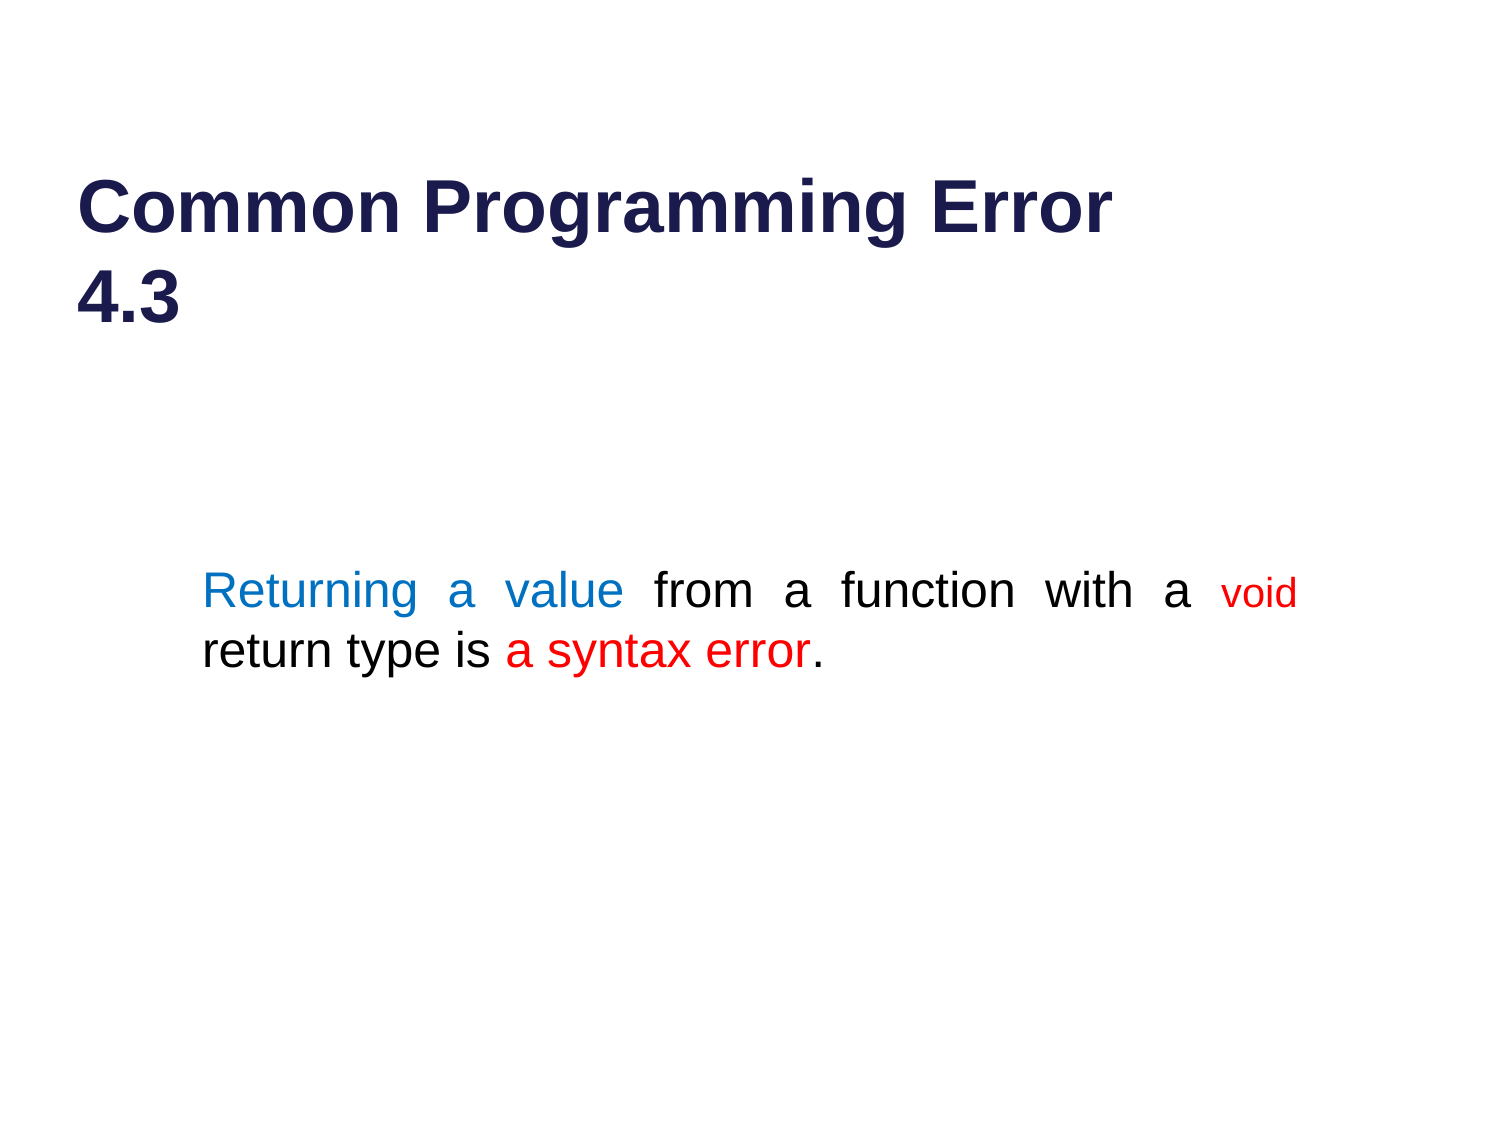

# Common Programming Error 4.3
Returning a value from a function with a void return type is a syntax error.